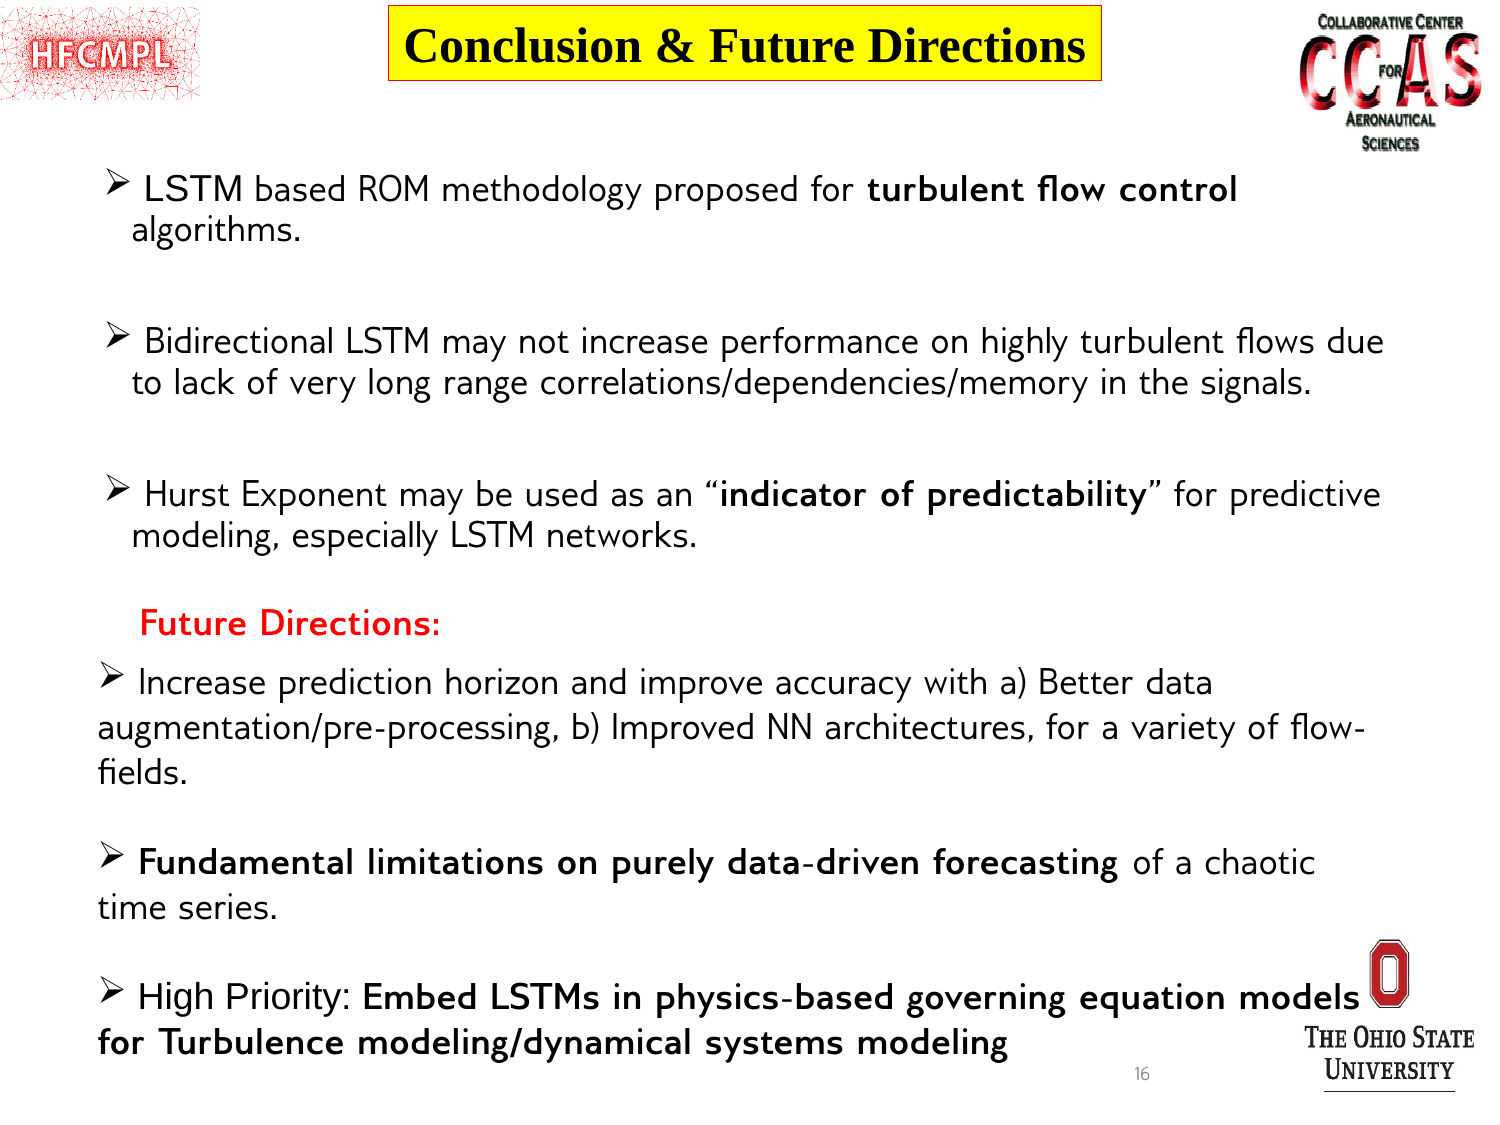

Conclusion & Future Directions
 LSTM based ROM methodology proposed for turbulent flow control algorithms.

 Bidirectional LSTM may not increase performance on highly turbulent flows due to lack of very long range correlations/dependencies/memory in the signals.

 Hurst Exponent may be used as an “indicator of predictability” for predictive modeling, especially LSTM networks.
Future Directions:
 Increase prediction horizon and improve accuracy with a) Better data   augmentation/pre-processing, b) Improved NN architectures, for a variety of flow-fields.

 Fundamental limitations on purely data-driven forecasting of a chaotic time series.

 High Priority: Embed LSTMs in physics-based governing equation models for Turbulence modeling/dynamical systems modeling
16